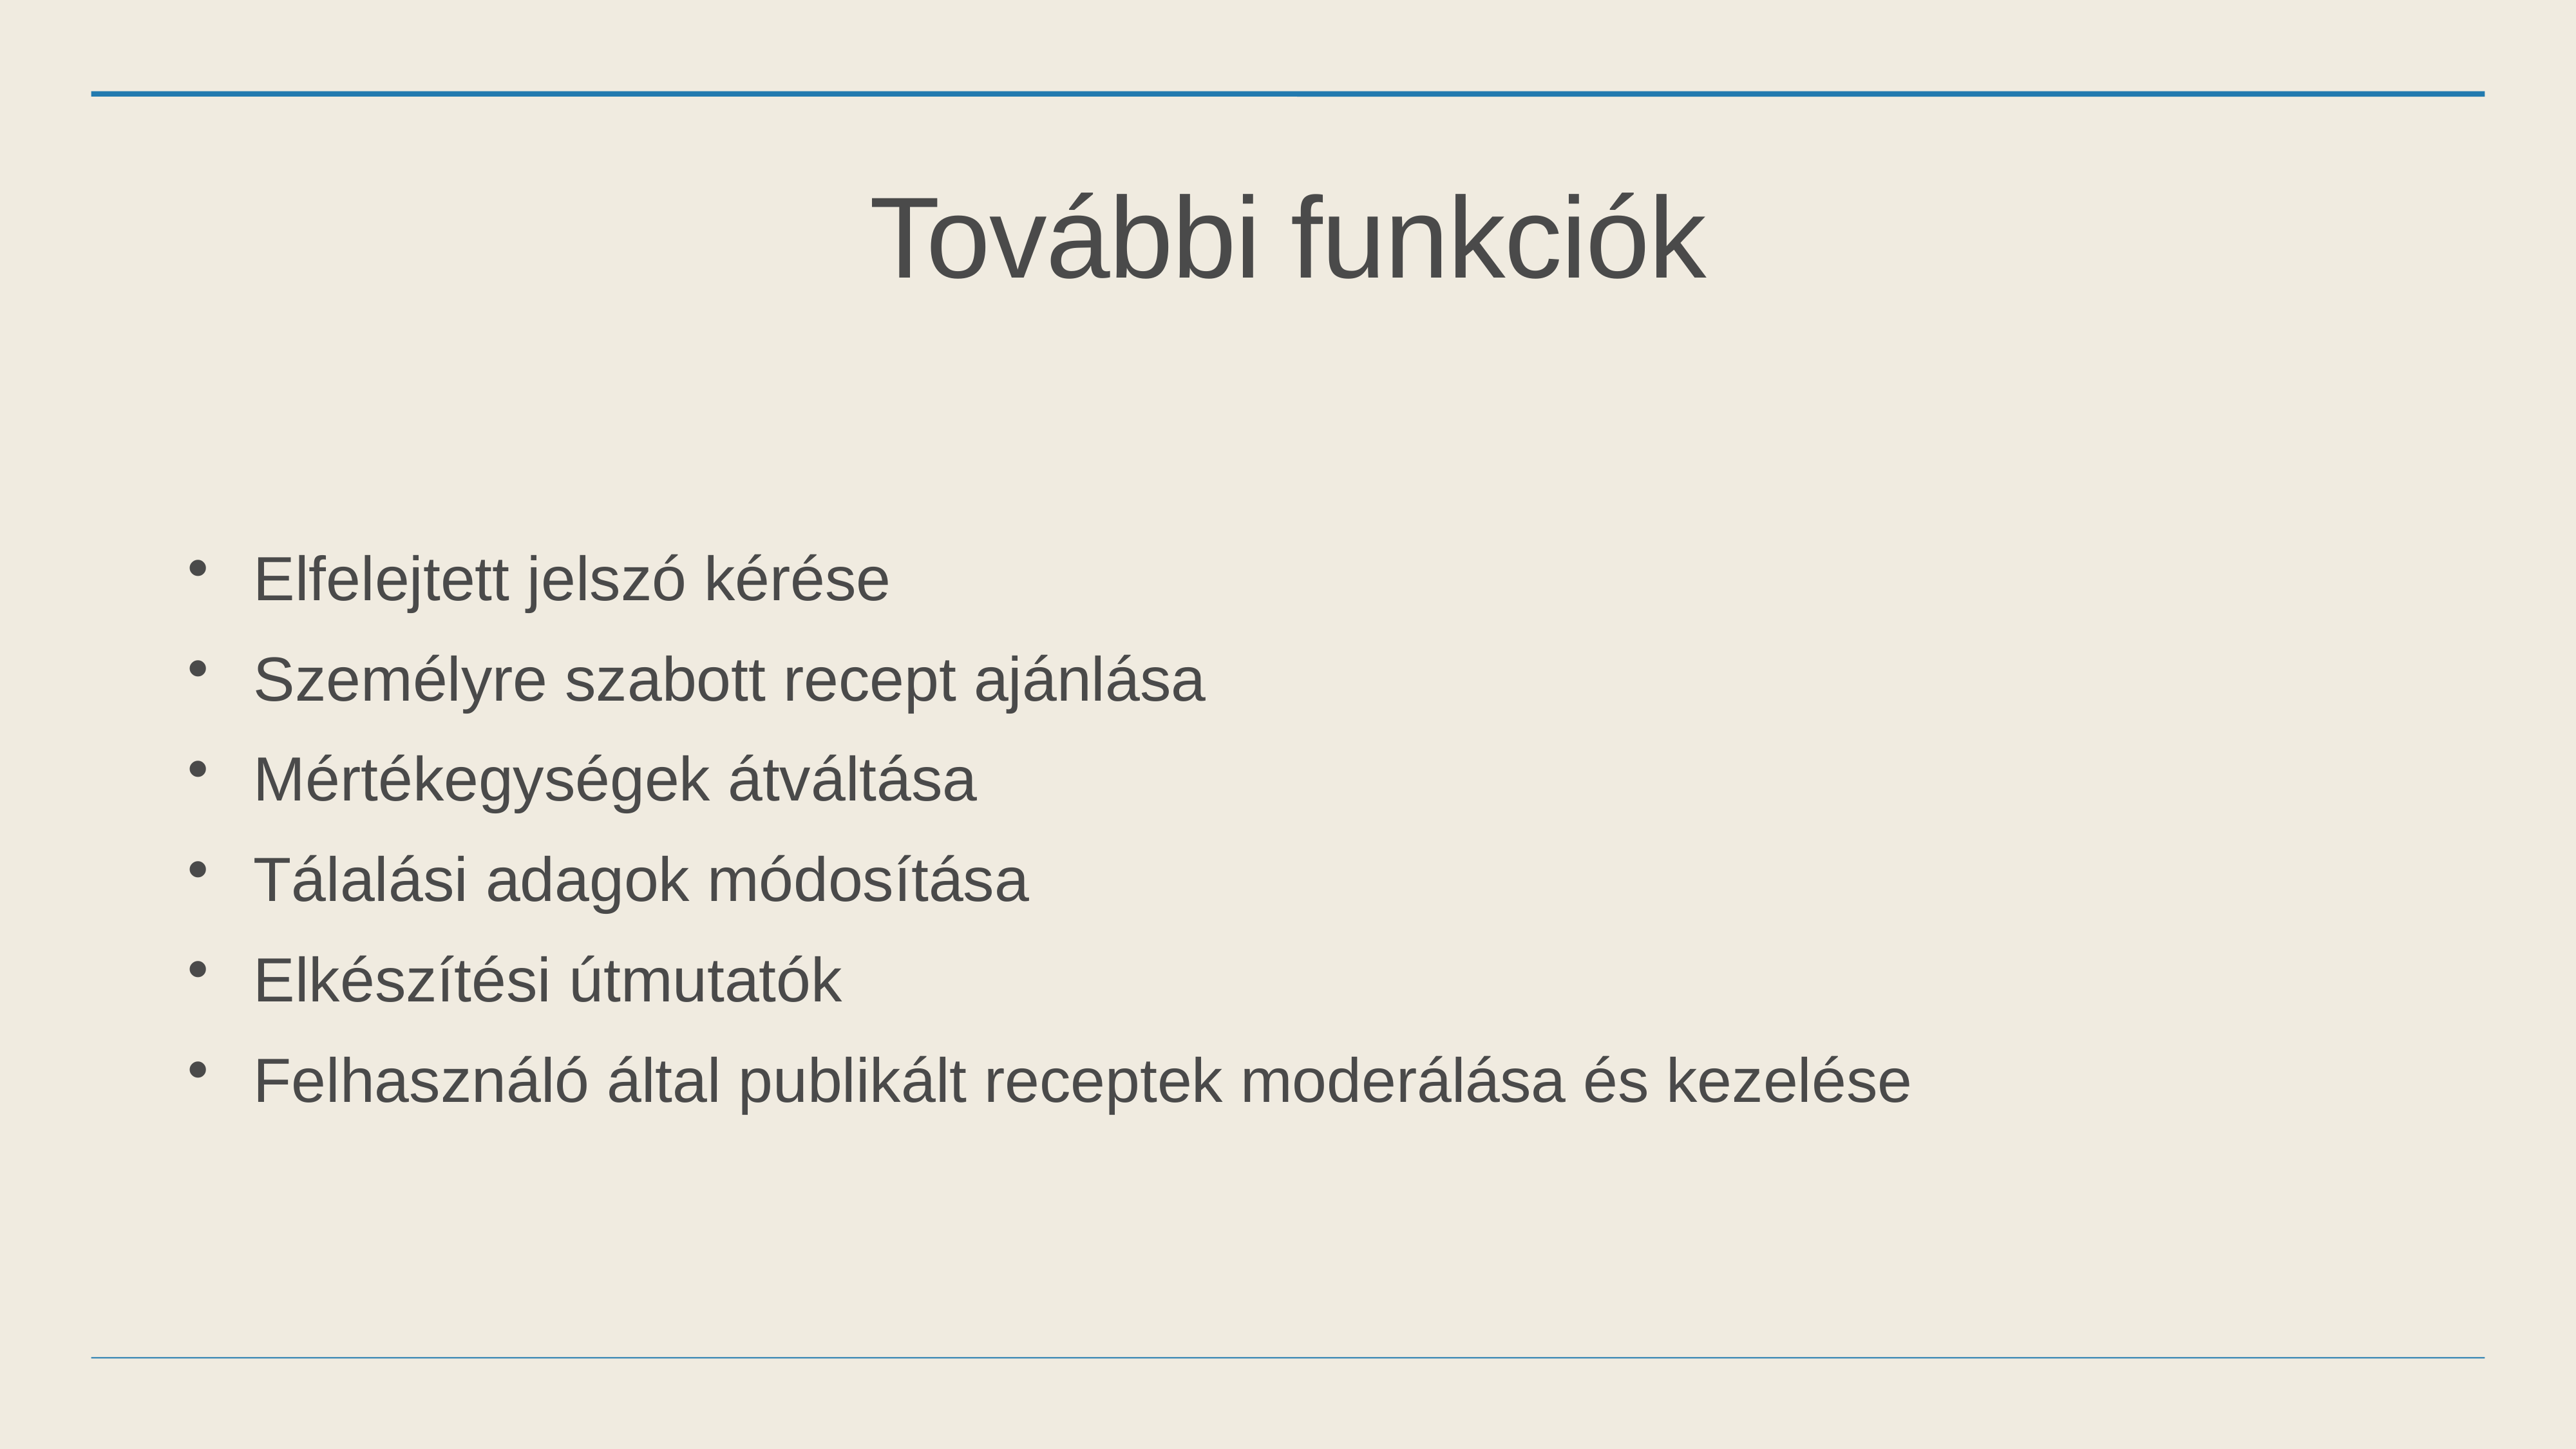

# További funkciók
Elfelejtett jelszó kérése
Személyre szabott recept ajánlása
Mértékegységek átváltása
Tálalási adagok módosítása
Elkészítési útmutatók
Felhasználó által publikált receptek moderálása és kezelése
8